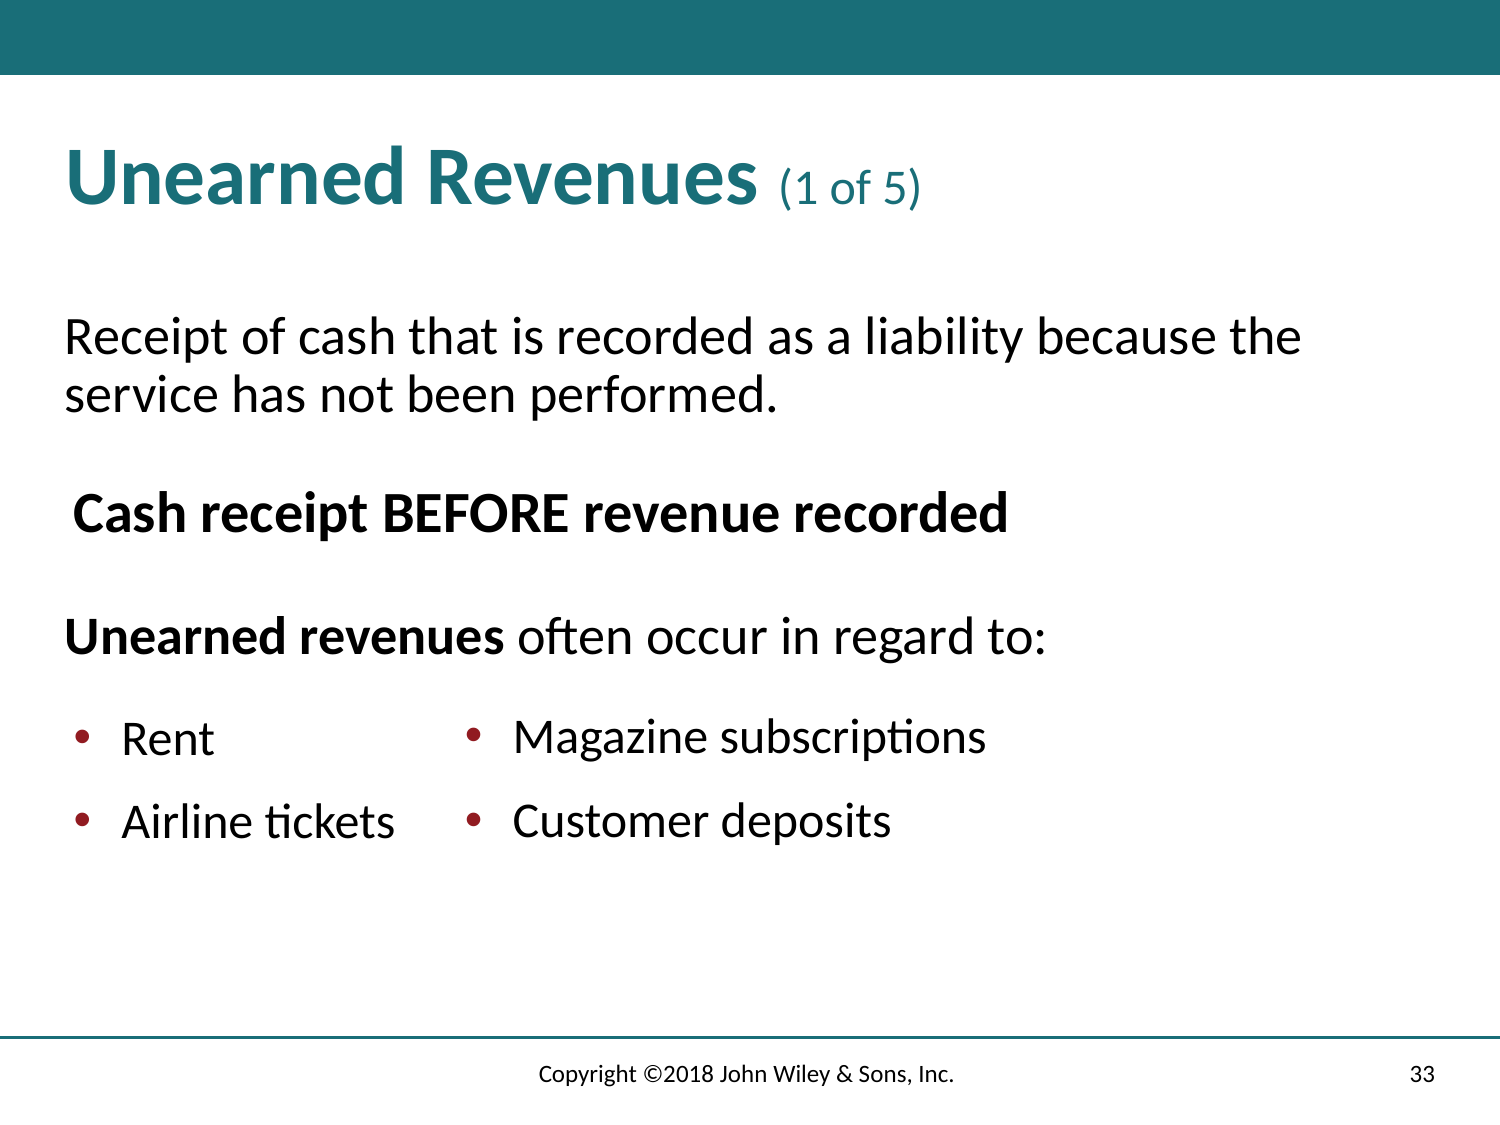

# Unearned Revenues (1 of 5)
Receipt of cash that is recorded as a liability because the service has not been performed.
Cash receipt BEFORE revenue recorded
Unearned revenues often occur in regard to:
Magazine subscriptions
Rent
Customer deposits
Airline tickets
Copyright ©2018 John Wiley & Sons, Inc.
33